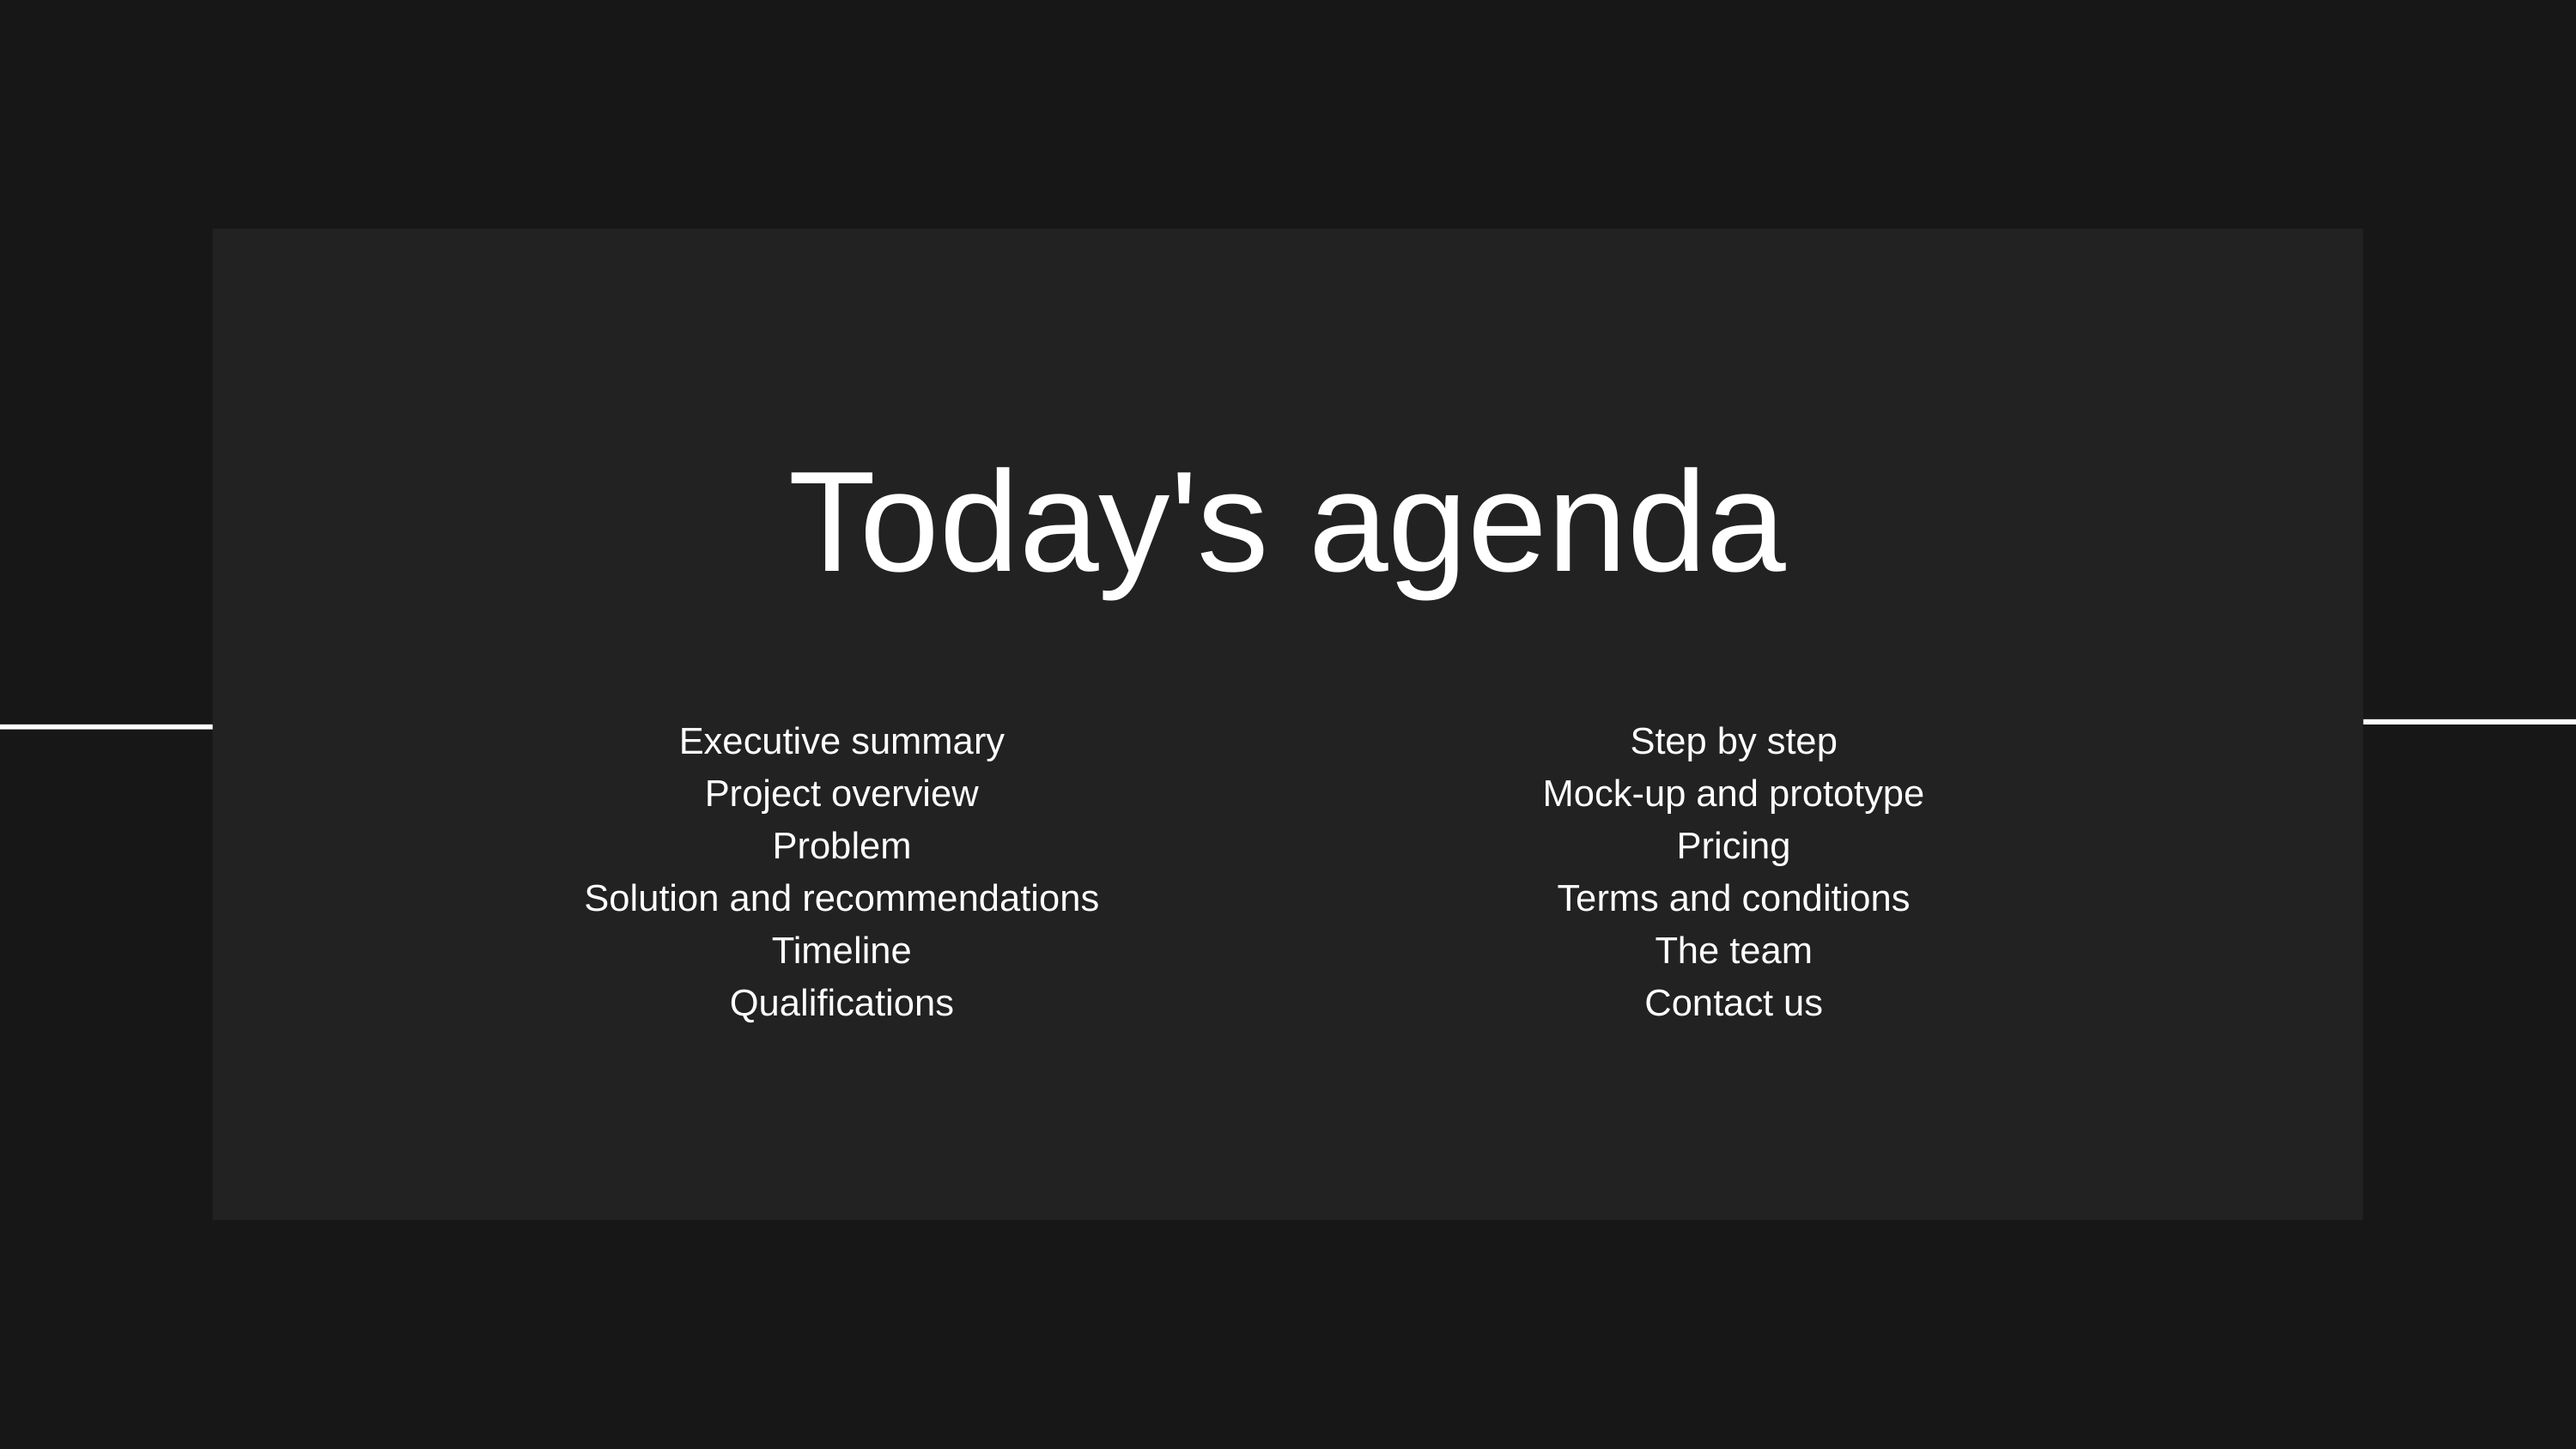

Today's agenda

Executive summary
Project overview
Problem
Solution and recommendations
Timeline
Qualifications
Step by step
Mock-up and prototype
Pricing
Terms and conditions
The team
Contact us